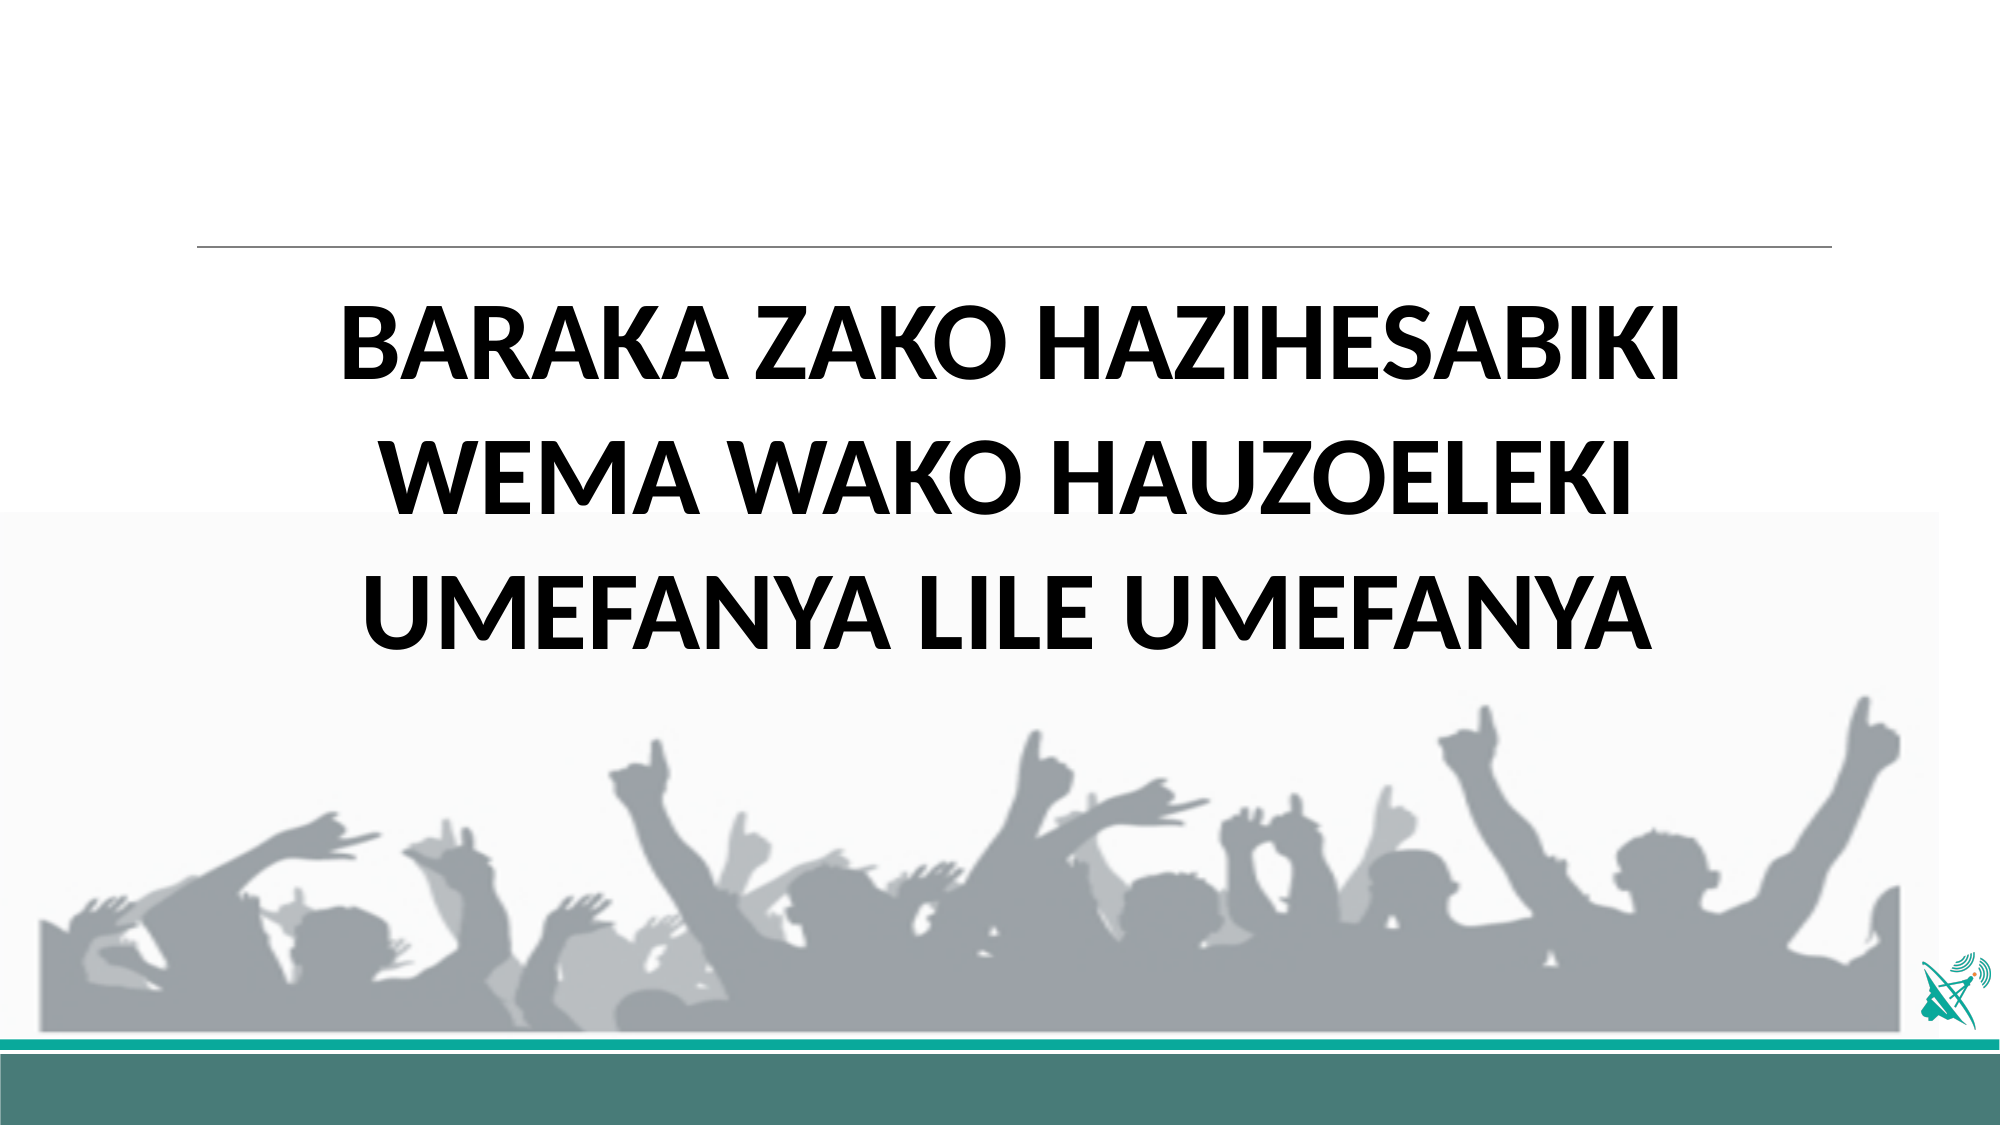

BARAKA ZAKO HAZIHESABIKI
WEMA WAKO HAUZOELEKI
UMEFANYA LILE UMEFANYA